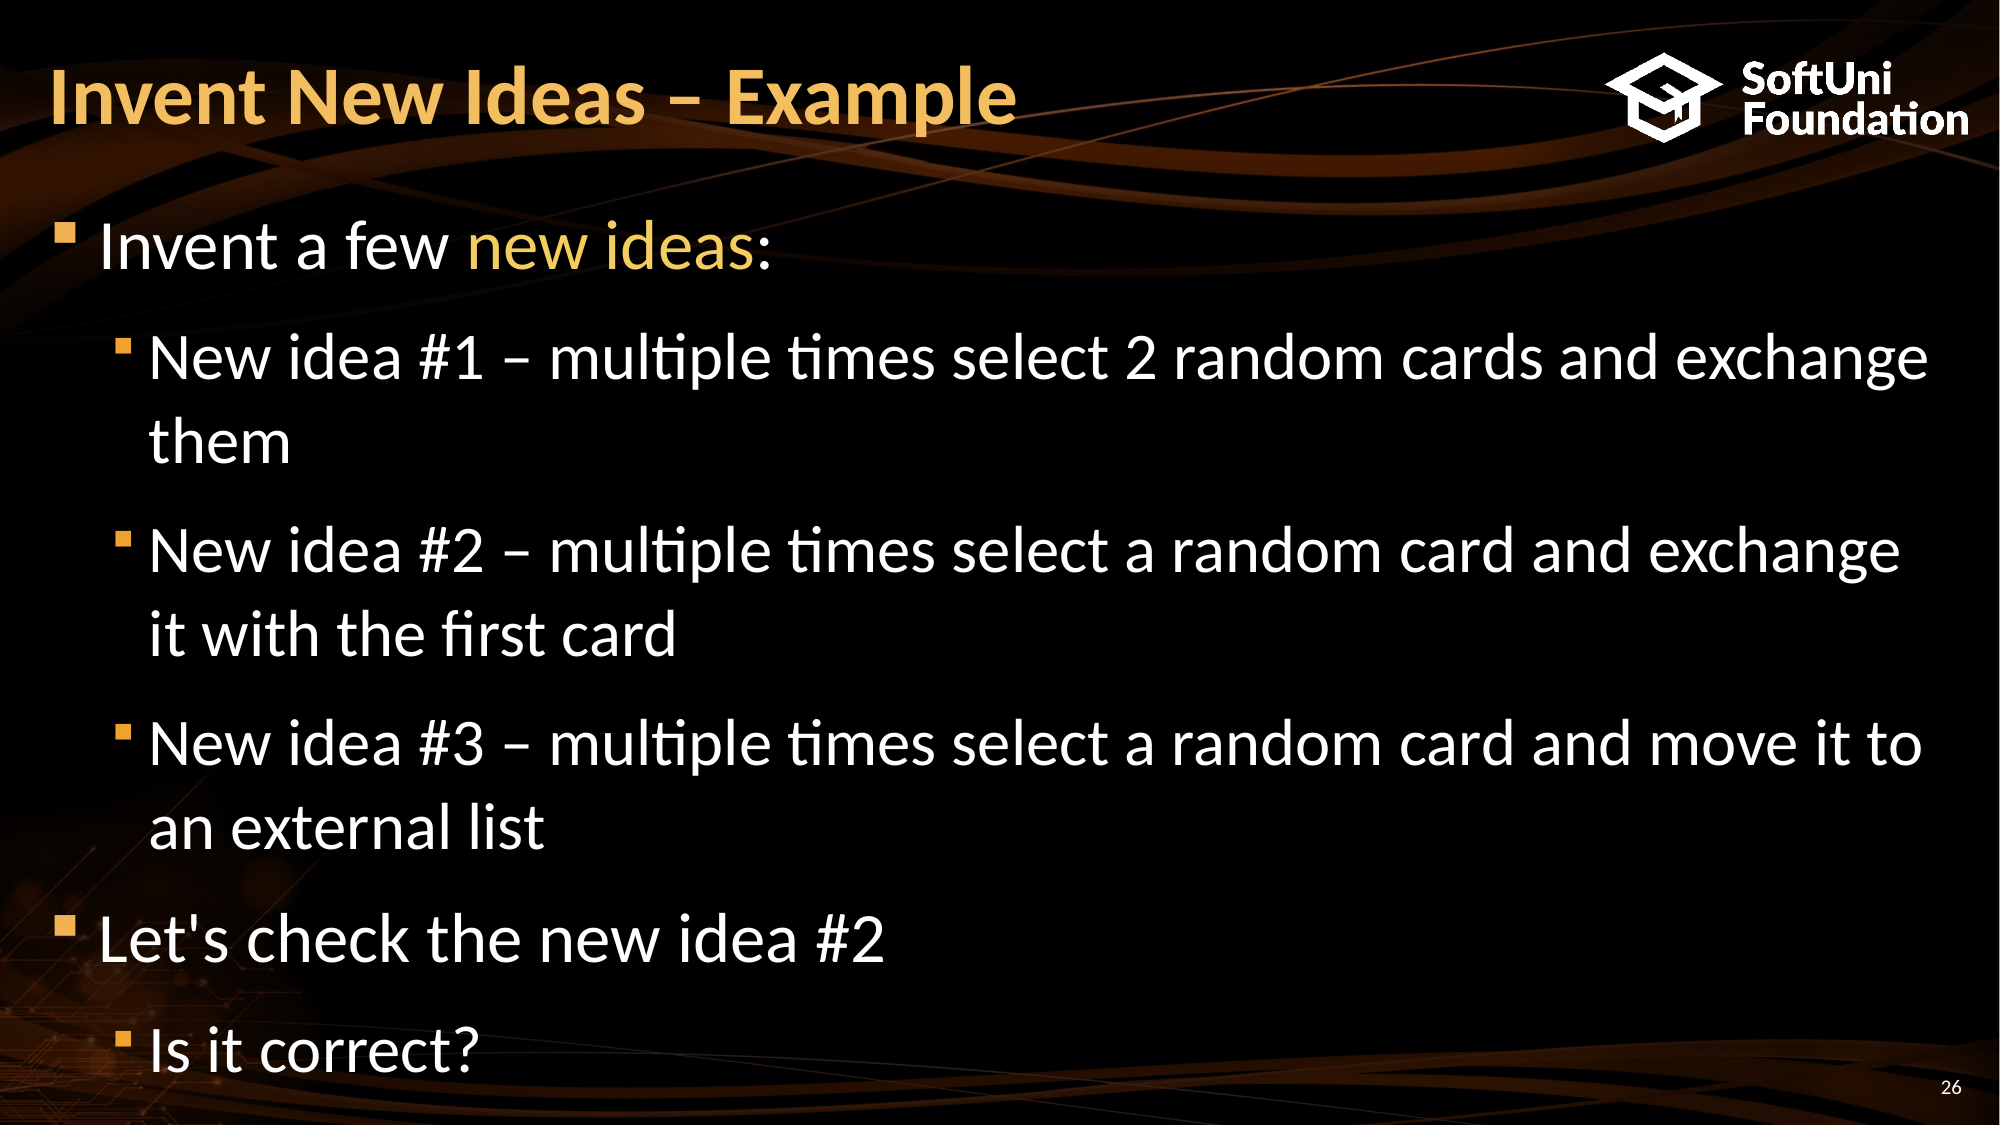

# Invent New Ideas – Example
Invent a few new ideas:
New idea #1 – multiple times select 2 random cards and exchange them
New idea #2 – multiple times select a random card and exchange it with the first card
New idea #3 – multiple times select a random card and move it to an external list
Let's check the new idea #2
Is it correct?
26